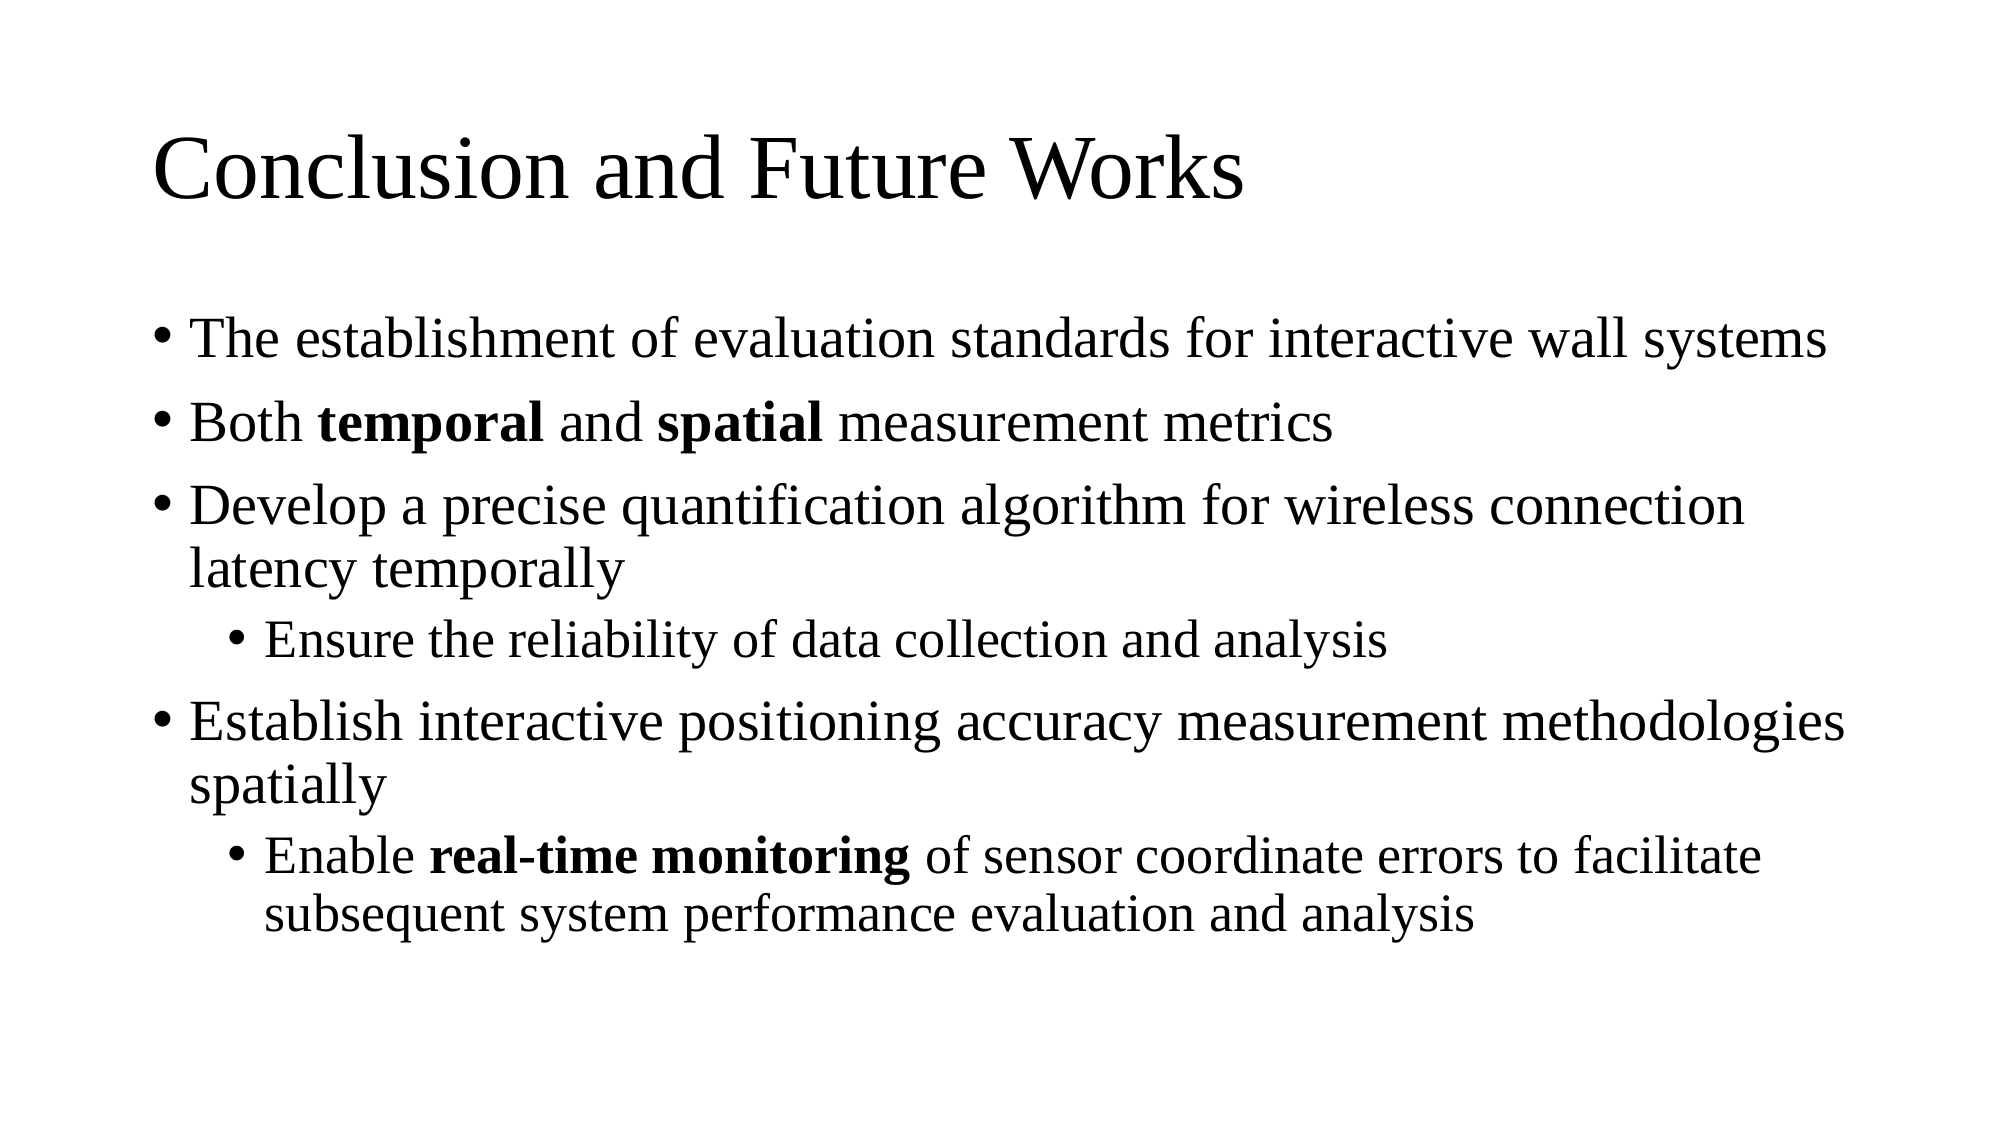

# Conclusion and Future Works
The establishment of evaluation standards for interactive wall systems
Both temporal and spatial measurement metrics
Develop a precise quantification algorithm for wireless connection latency temporally
Ensure the reliability of data collection and analysis
Establish interactive positioning accuracy measurement methodologies spatially
Enable real-time monitoring of sensor coordinate errors to facilitate subsequent system performance evaluation and analysis